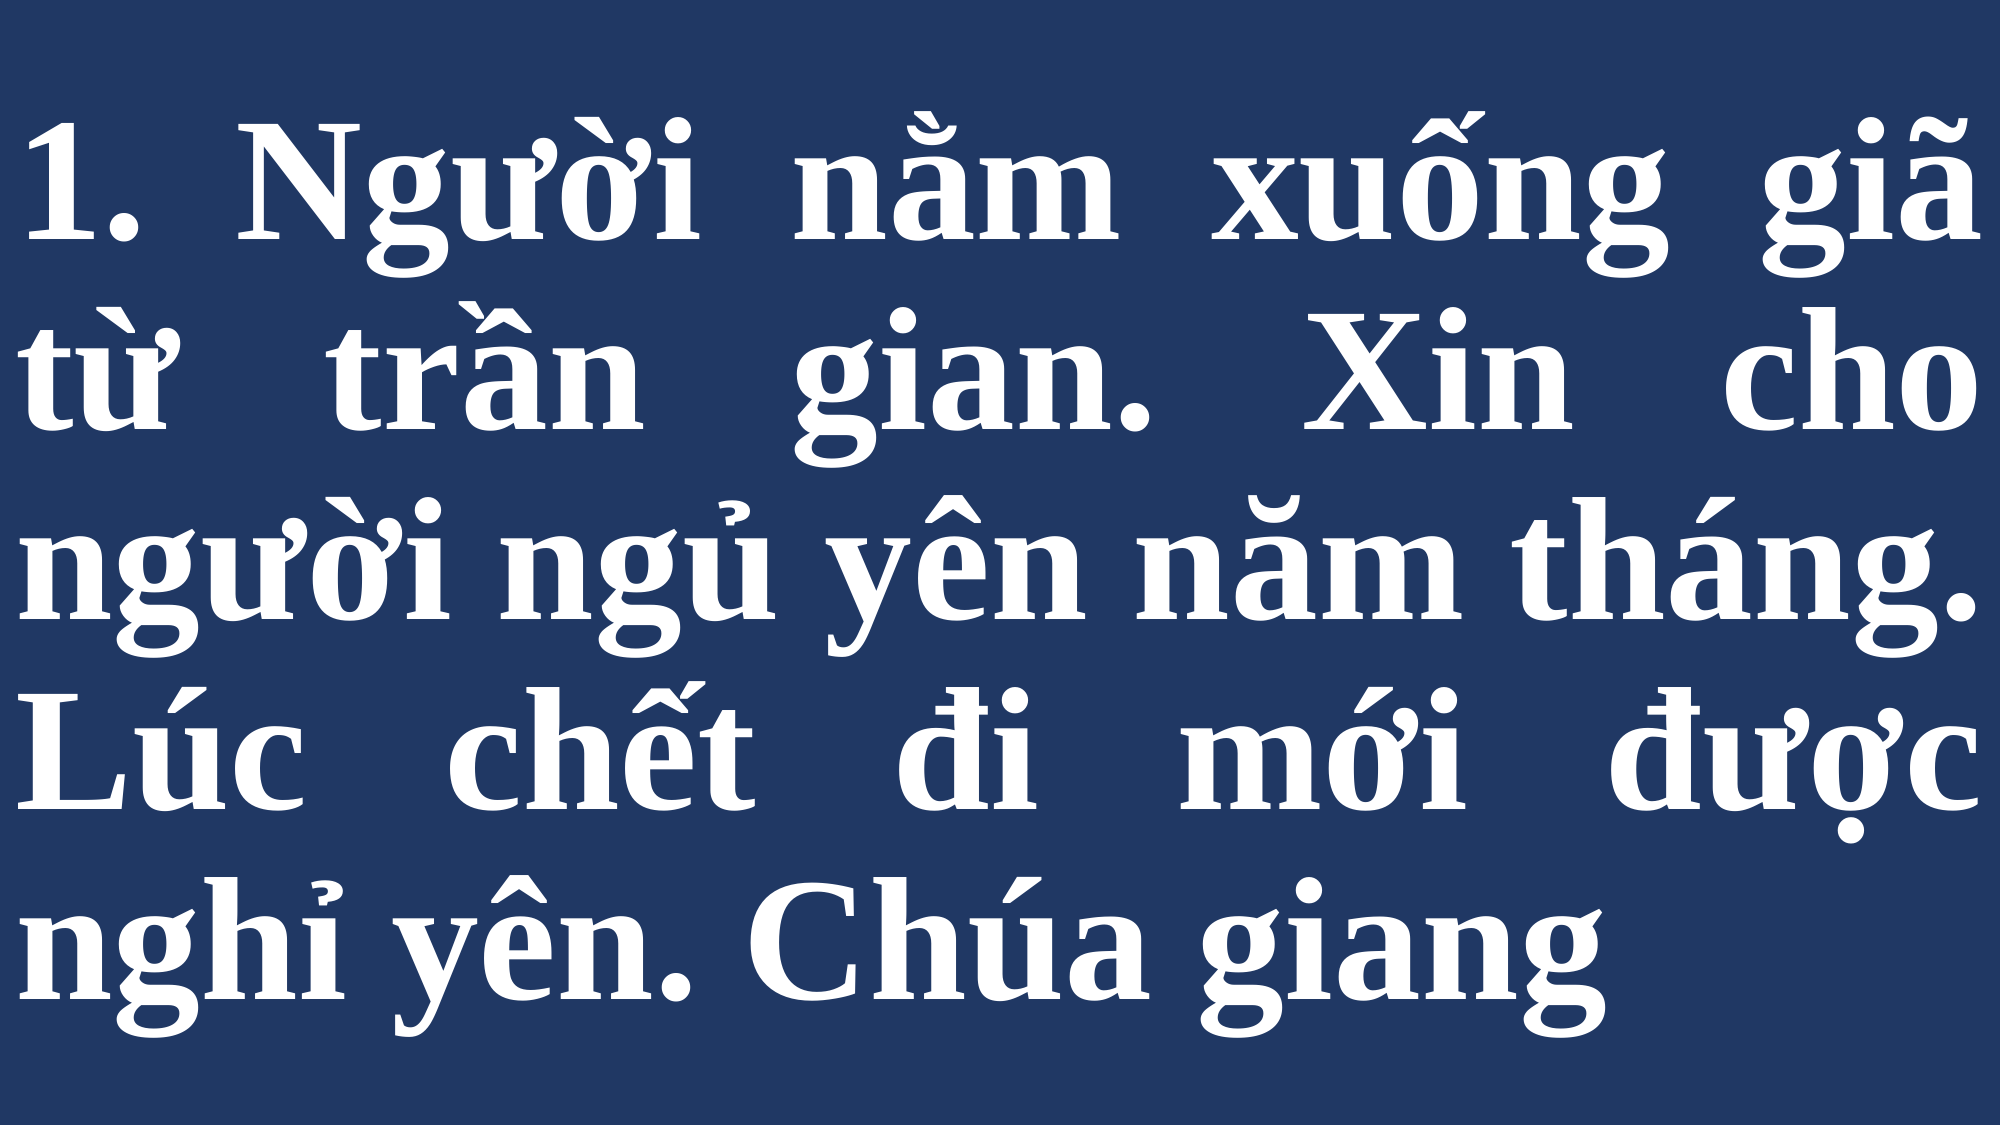

# 1. Người nằm xuống giã từ trần gian. Xin cho người ngủ yên năm tháng. Lúc chết đi mới được nghỉ yên. Chúa giang